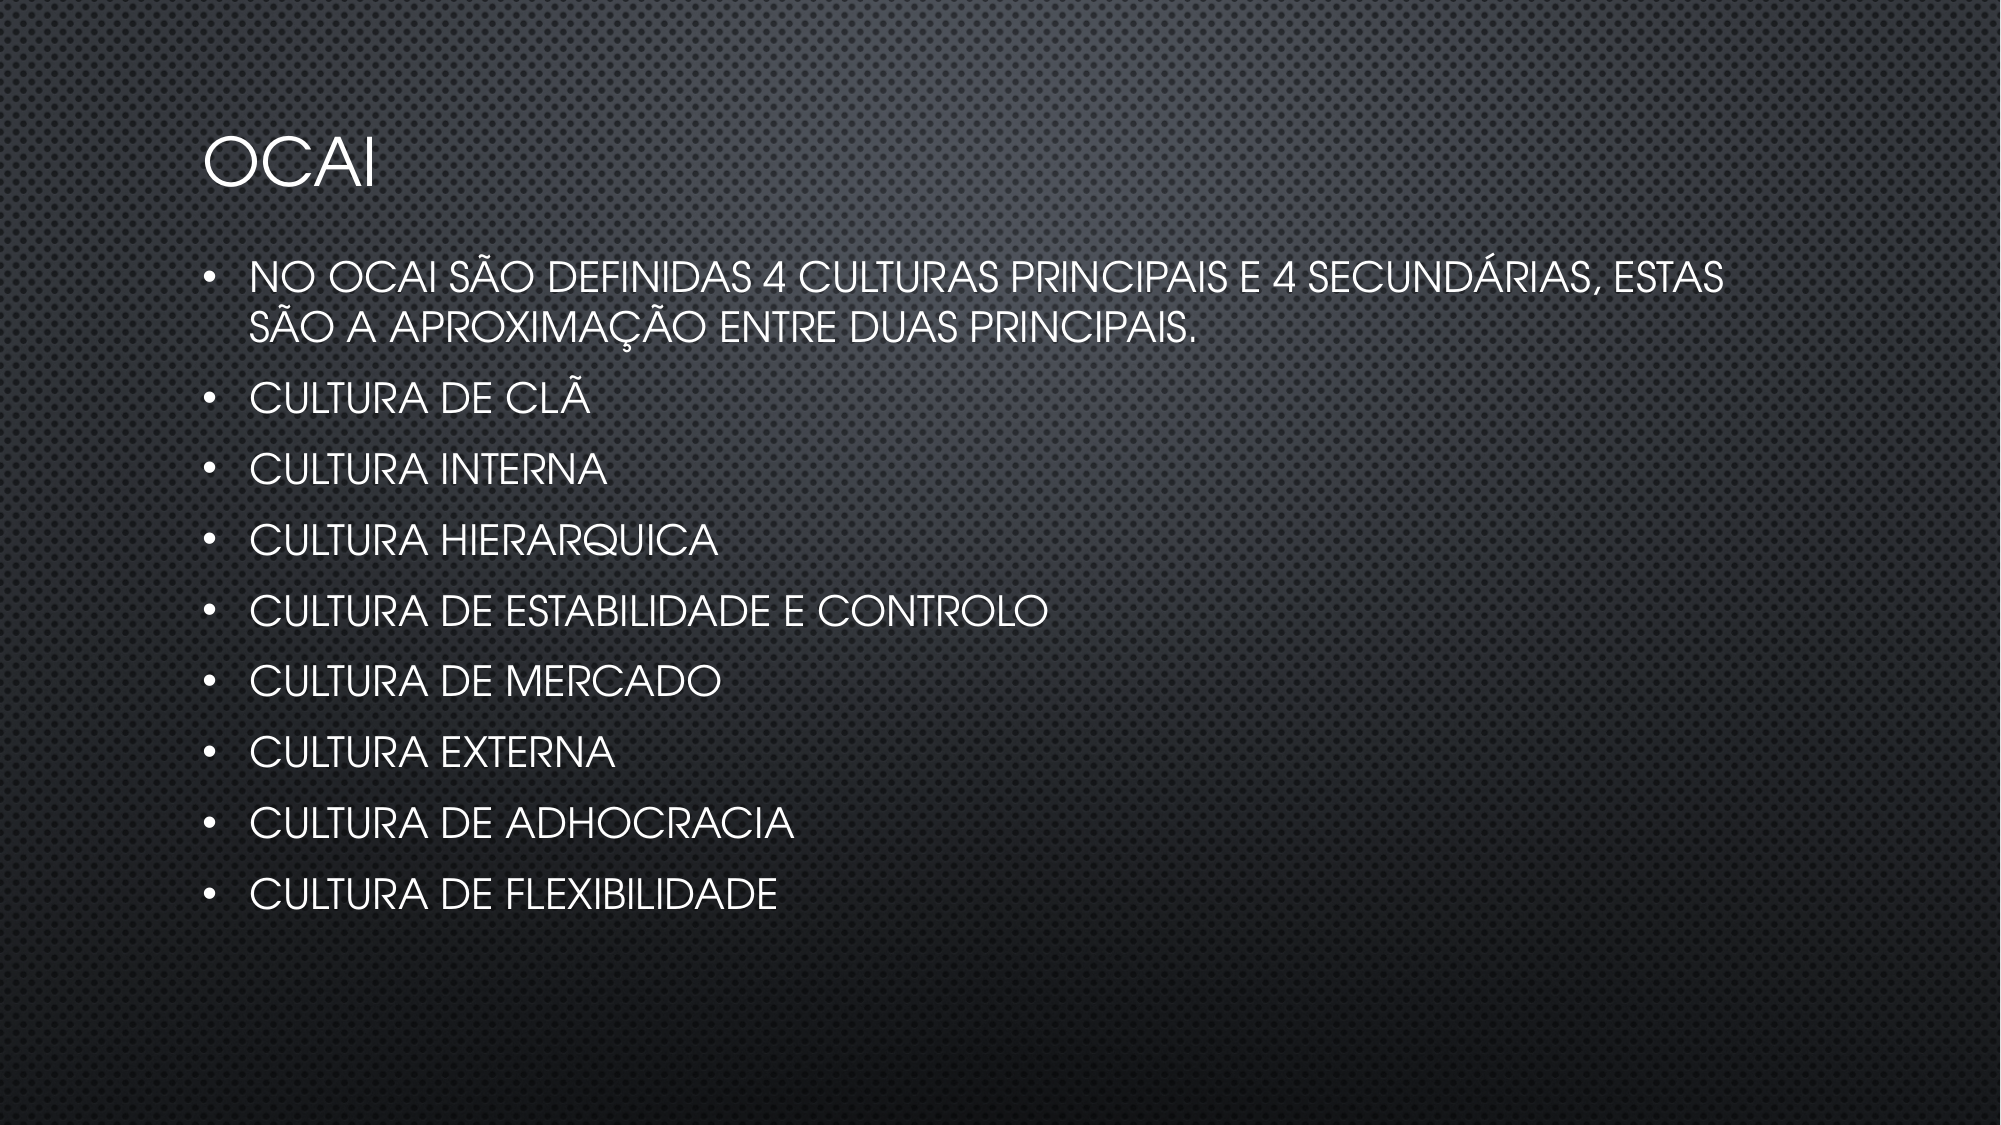

# OCAI
No OCAI são definidas 4 culturas principais e 4 secundárias, estas são a aproximação entre duas principais.
Cultura de Clã
Cultura Interna
Cultura Hierarquica
Cultura de estabilidade e controlo
Cultura de mercado
Cultura externa
Cultura de Adhocracia
Cultura de Flexibilidade